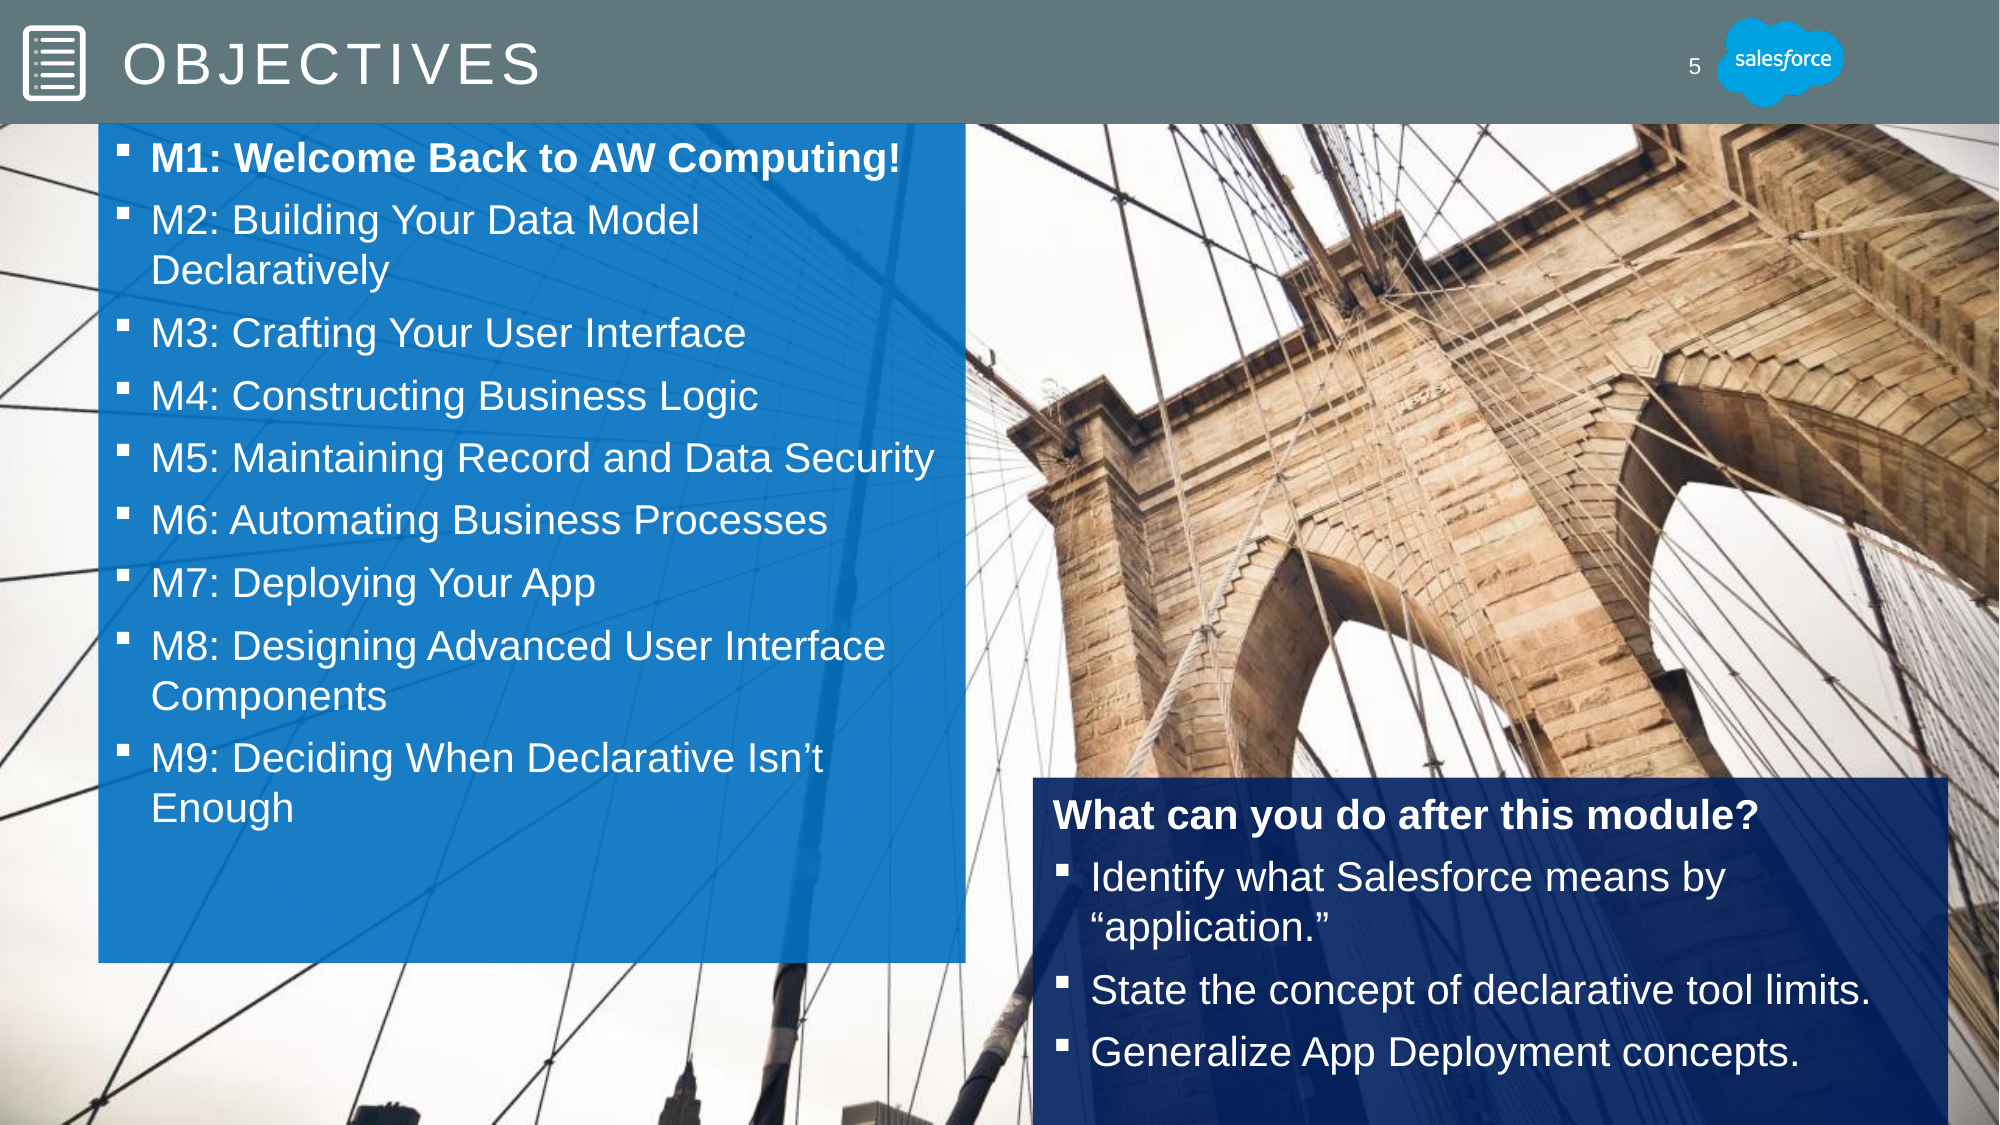

# Objectives
5
M1: Welcome Back to AW Computing!
M2: Building Your Data Model Declaratively
M3: Crafting Your User Interface
M4: Constructing Business Logic
M5: Maintaining Record and Data Security
M6: Automating Business Processes
M7: Deploying Your App
M8: Designing Advanced User Interface Components
M9: Deciding When Declarative Isn’t Enough
What can you do after this module?
Identify what Salesforce means by “application.”
State the concept of declarative tool limits.
Generalize App Deployment concepts.